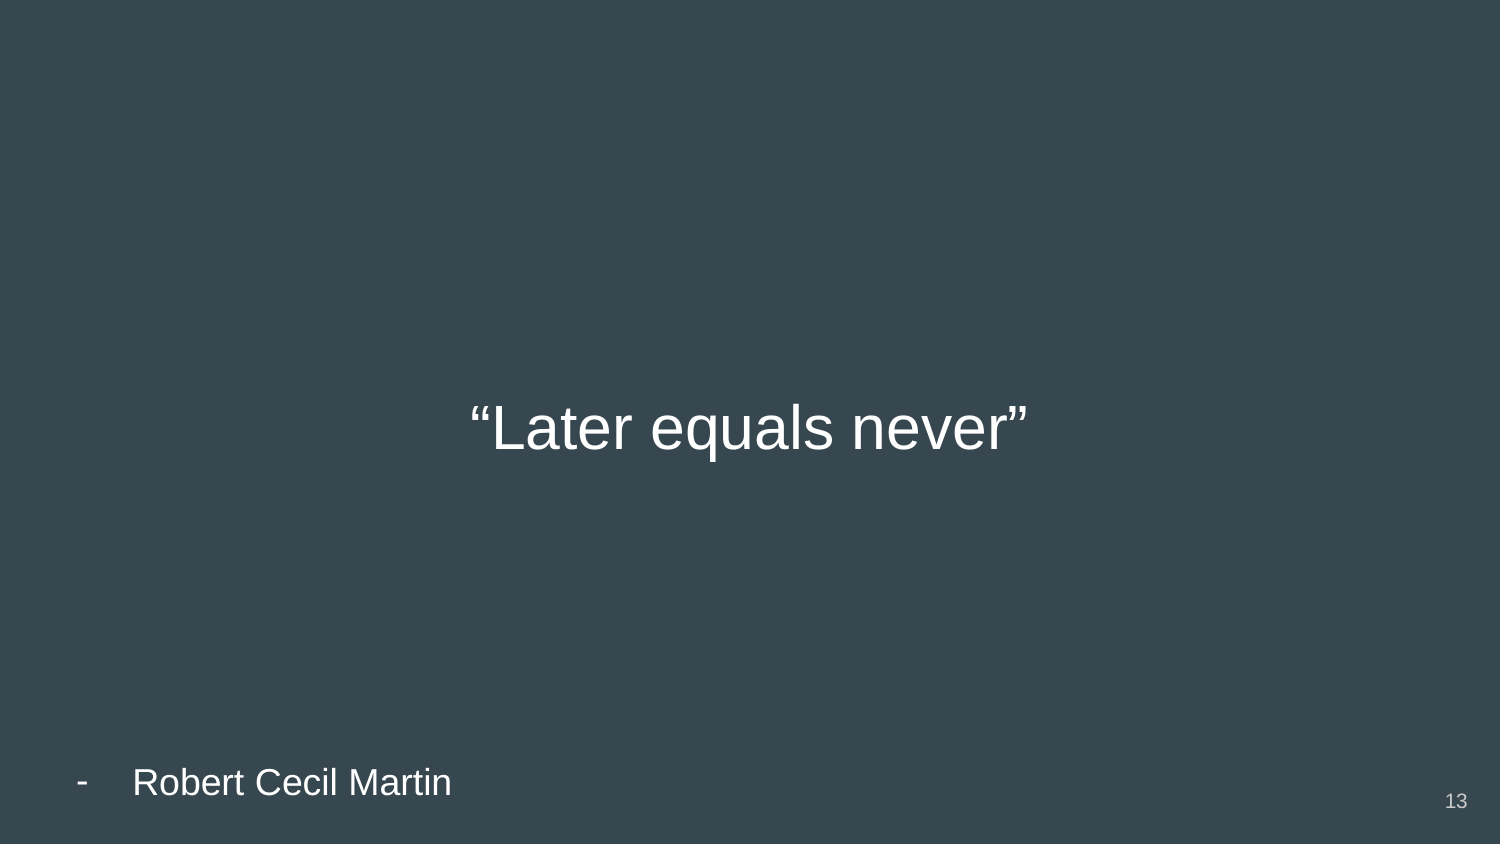

“Later equals never”

Robert Cecil Martin
13